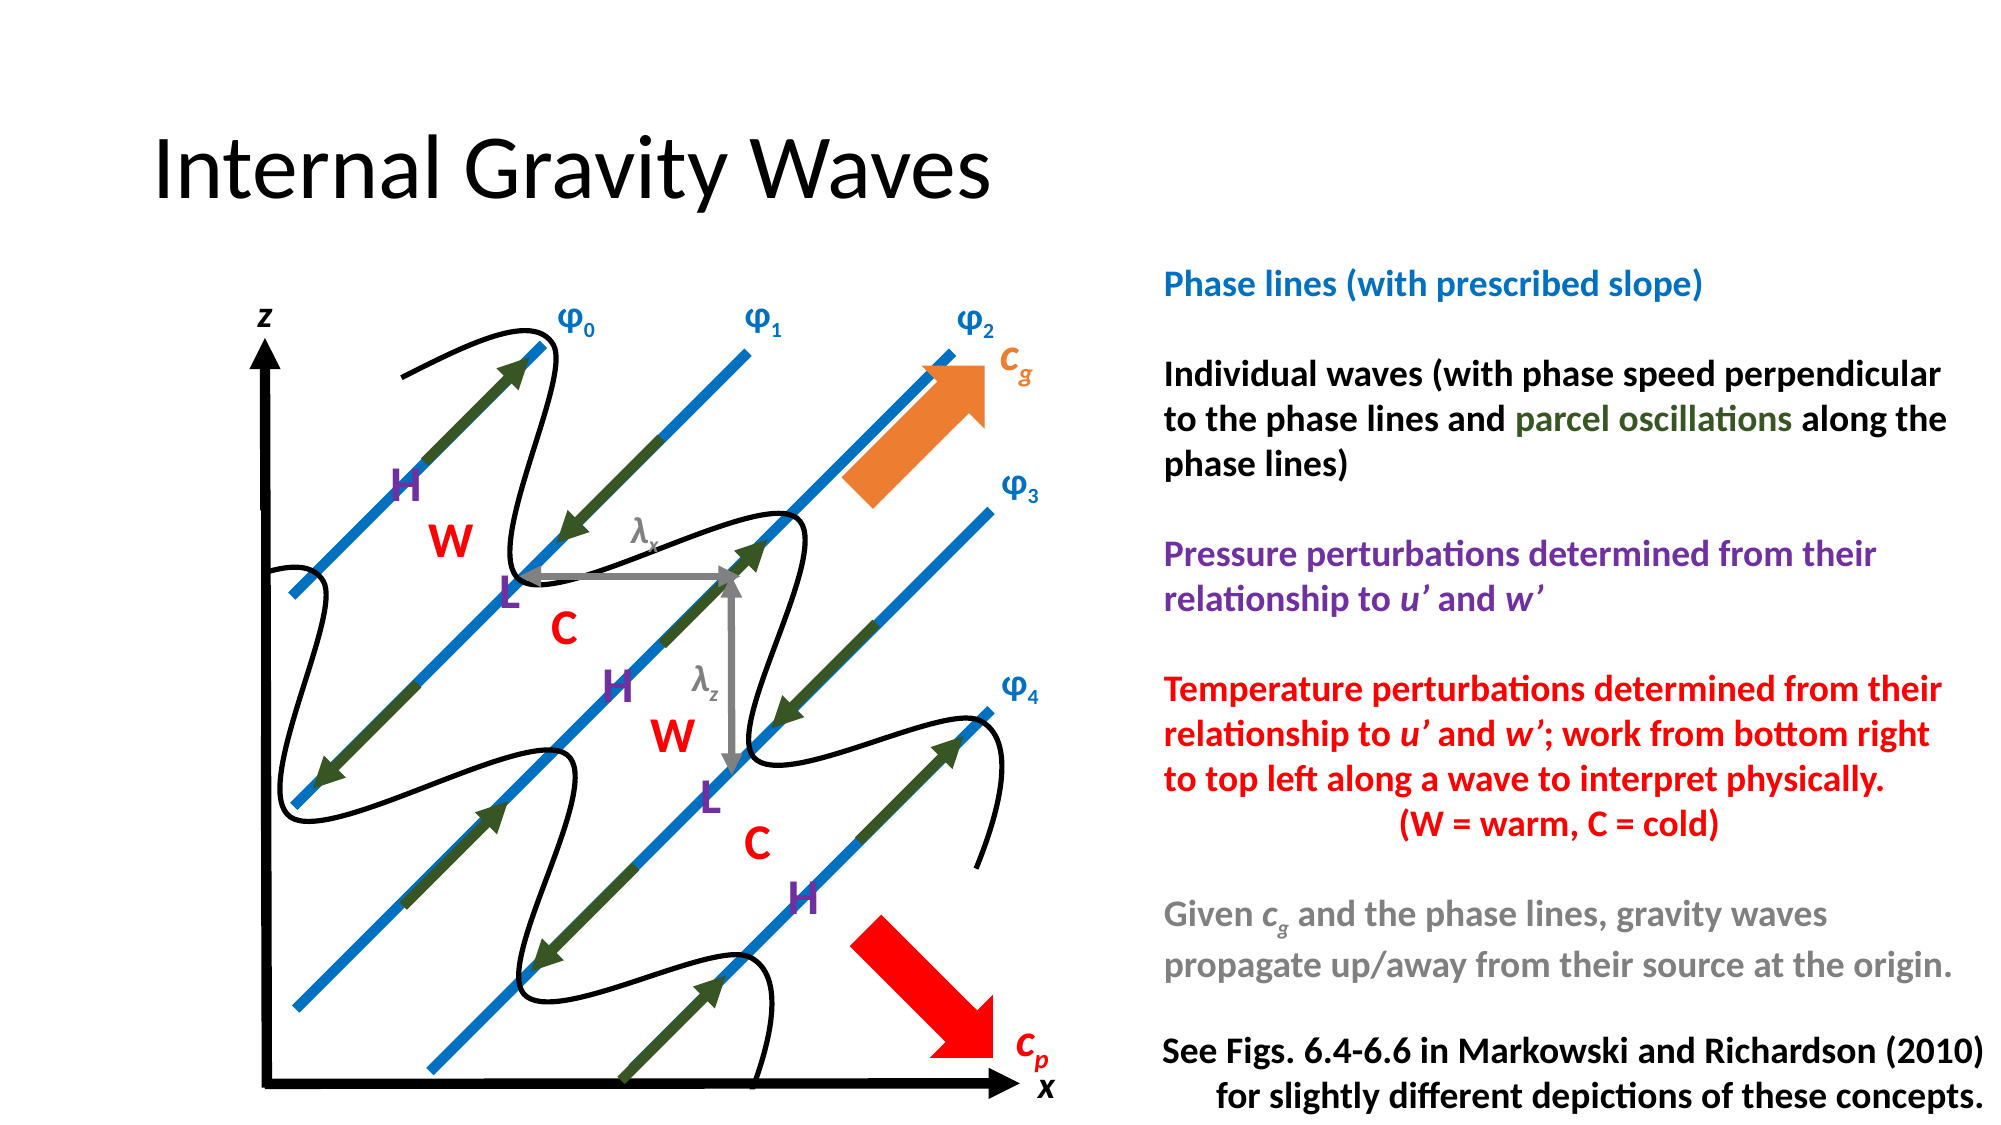

# Internal Gravity Waves
Phase lines (with prescribed slope)

Individual waves (with phase speed perpendicular to the phase lines and parcel oscillations along the phase lines)

Pressure perturbations determined from their relationship to u’ and w’

Temperature perturbations determined from their relationship to u’ and w’; work from bottom right to top left along a wave to interpret physically.
(W = warm, C = cold)

Given cg and the phase lines, gravity waves propagate up/away from their source at the origin.
z
φ0
φ1
φ2
cg

H
φ3
λx
W

L

C
H
λz
φ4
W
L
C
H

cp
See Figs. 6.4-6.6 in Markowski and Richardson (2010) for slightly different depictions of these concepts.
x